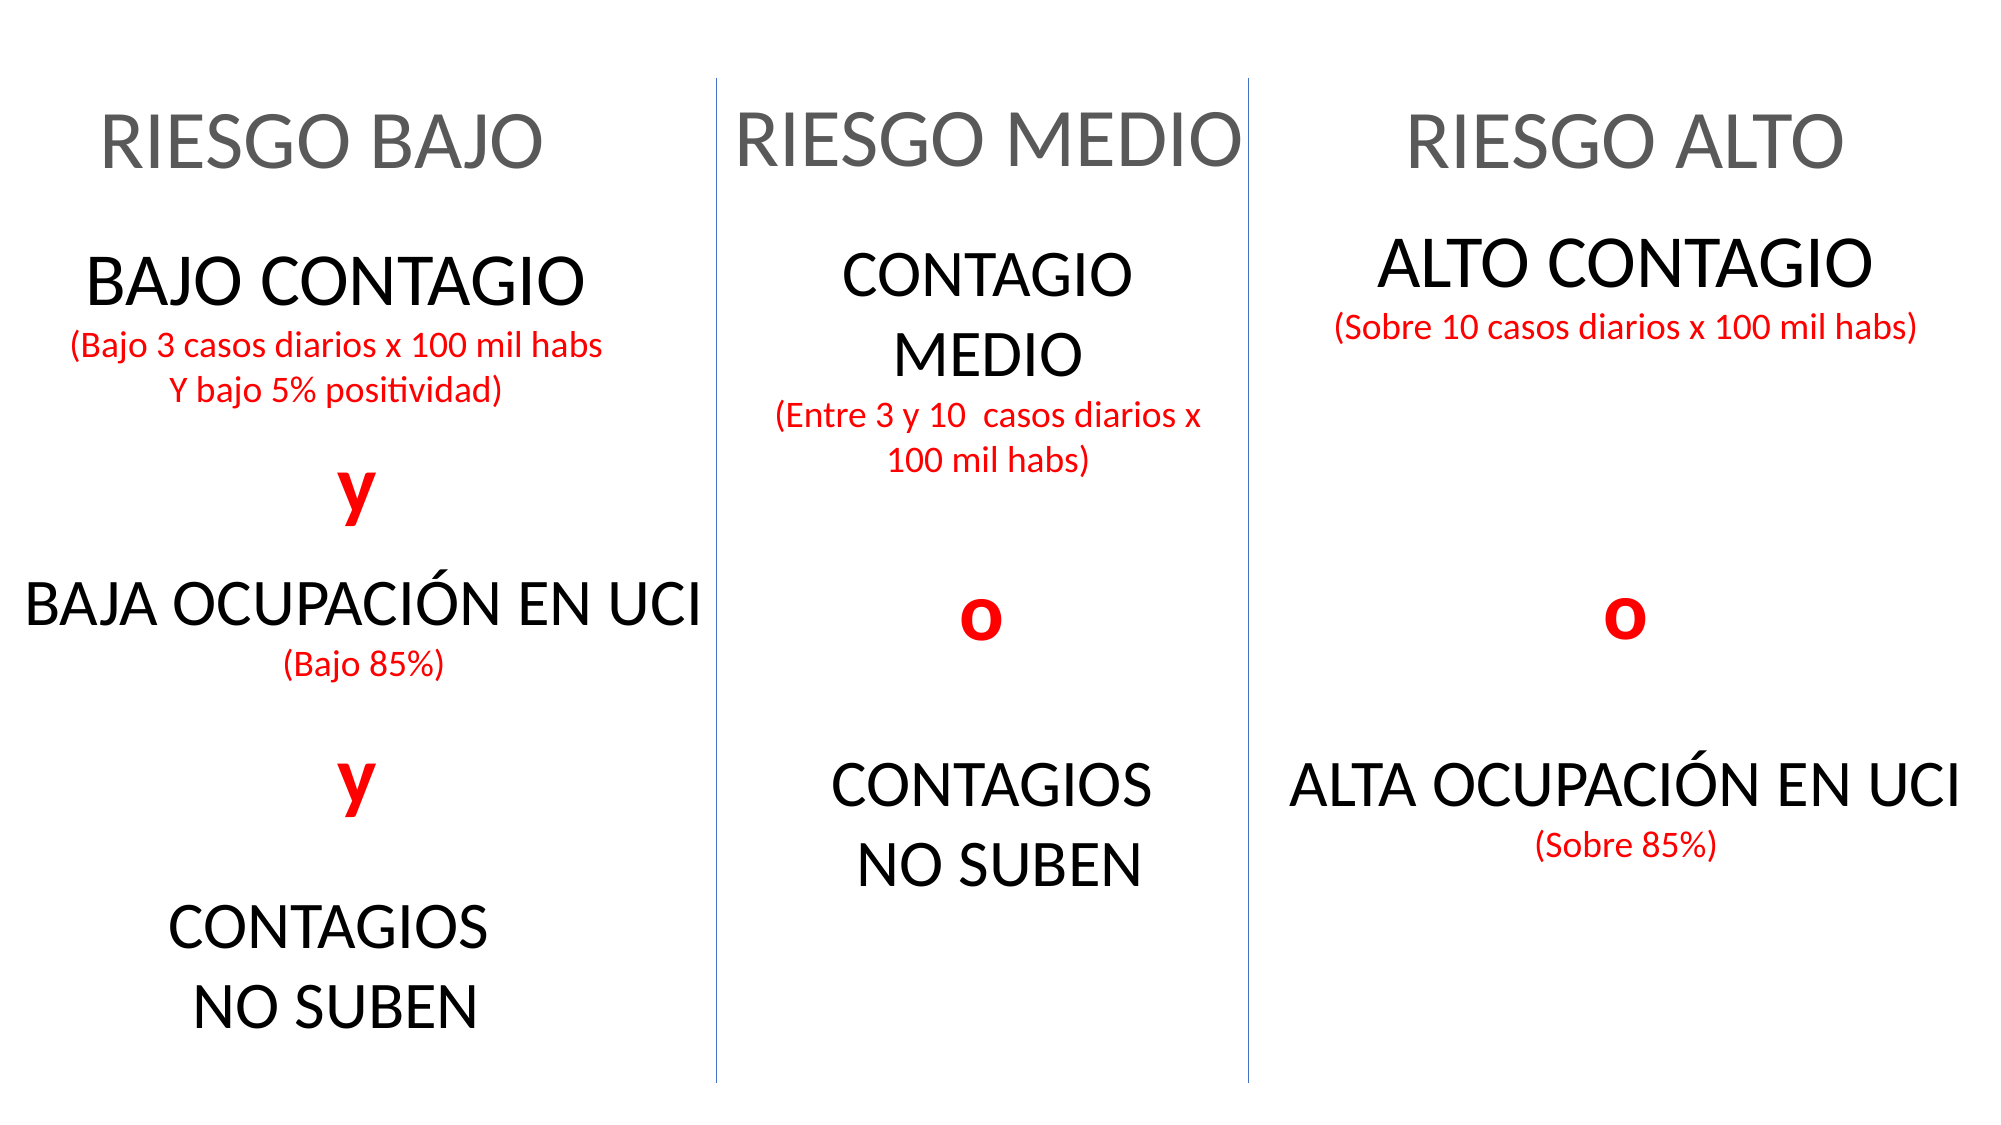

RIESGO MEDIO
RIESGO BAJO
RIESGO ALTO
ALTO CONTAGIO
(Sobre 10 casos diarios x 100 mil habs)
o
ALTA OCUPACIÓN EN UCI
(Sobre 85%)
BAJO CONTAGIO
(Bajo 3 casos diarios x 100 mil habs
Y bajo 5% positividad)
y
BAJA OCUPACIÓN EN UCI
(Bajo 85%)
y
CONTAGIOS
NO SUBEN
CONTAGIO MEDIO
(Entre 3 y 10  casos diarios x 100 mil habs)

CONTAGIOS
NO SUBEN
o